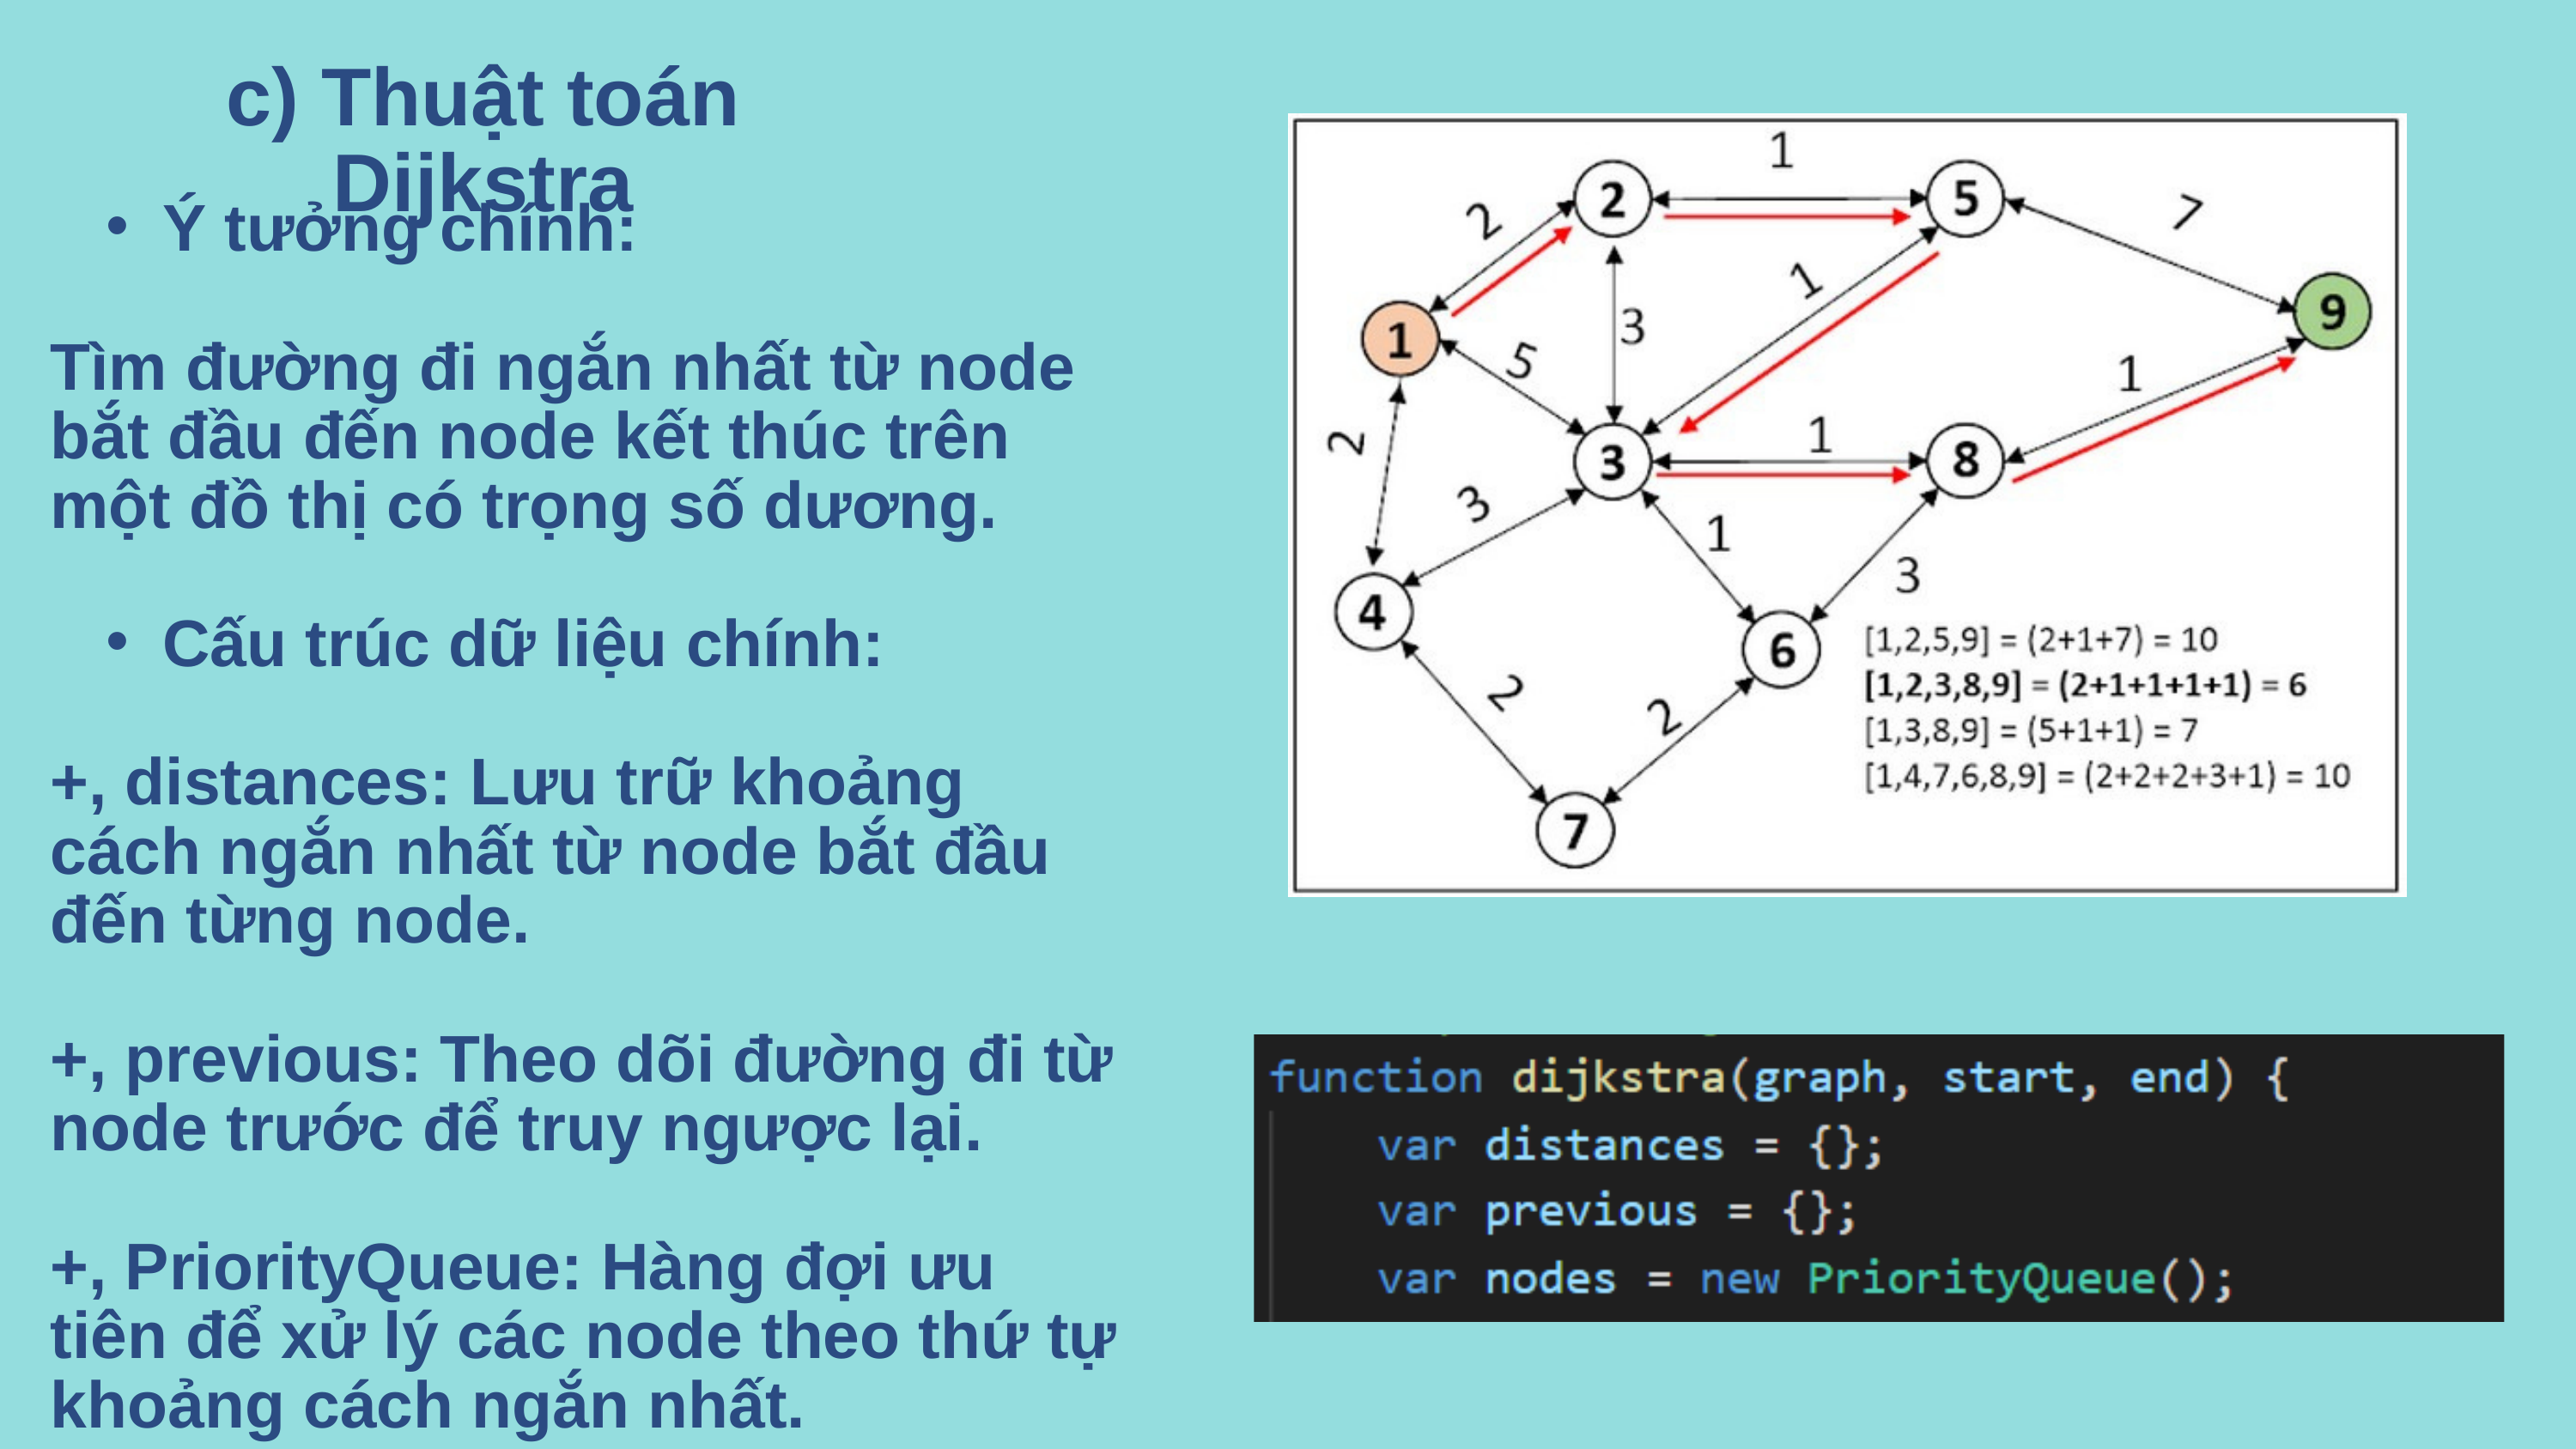

c) Thuật toán Dijkstra

Ý tưởng chính:

Tìm đường đi ngắn nhất từ node bắt đầu đến node kết thúc trên một đồ thị có trọng số dương.

Cấu trúc dữ liệu chính:

+, distances: Lưu trữ khoảng cách ngắn nhất từ node bắt đầu đến từng node.

+, previous: Theo dõi đường đi từ node trước để truy ngược lại.

+, PriorityQueue: Hàng đợi ưu tiên để xử lý các node theo thứ tự khoảng cách ngắn nhất.